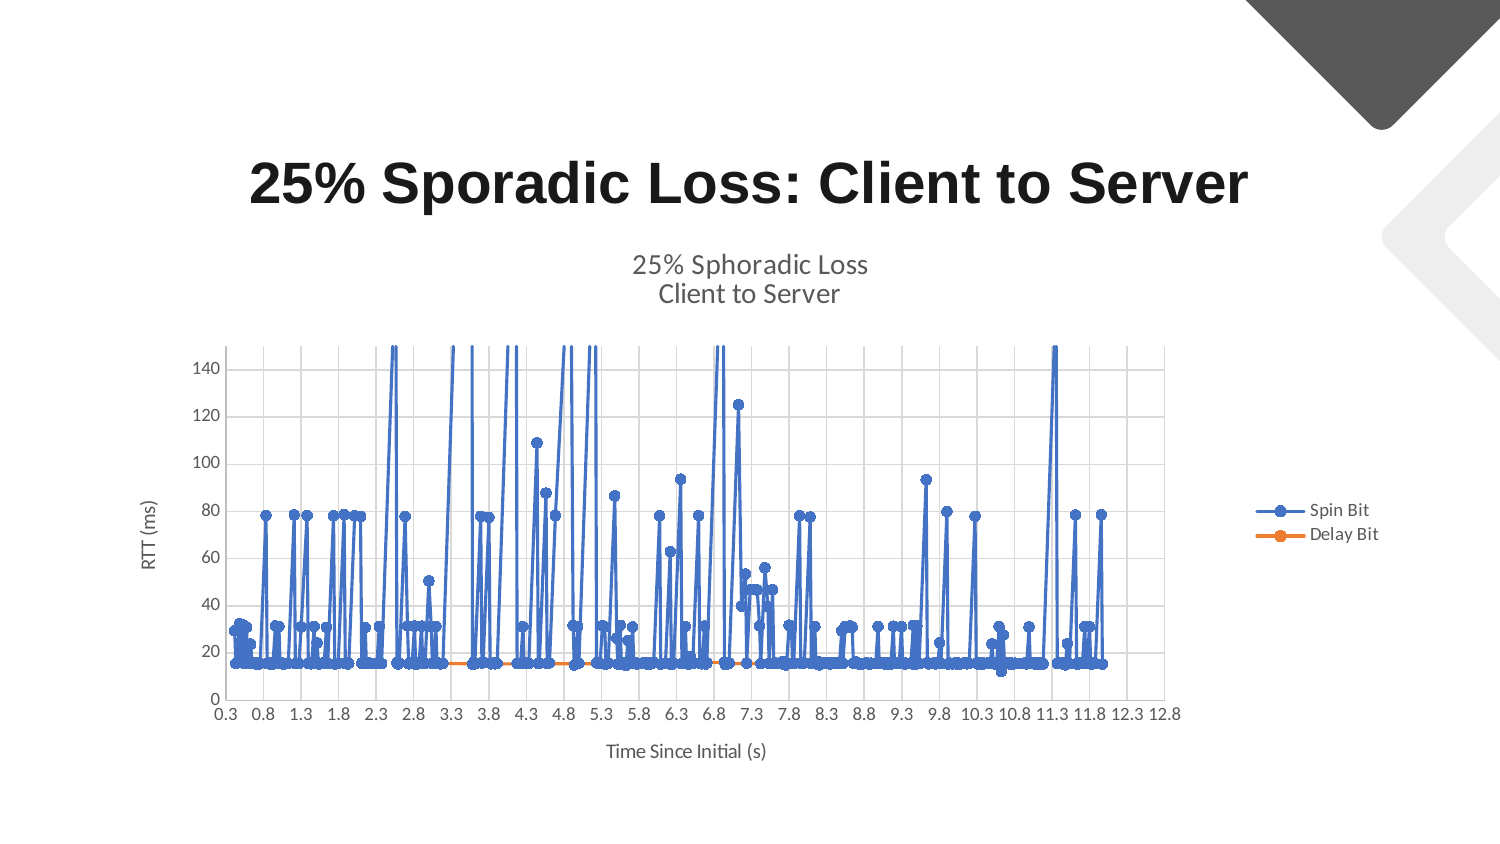

25% Sporadic Loss: Client to Server

### Chart: 25% Sphoradic Loss
Client to Server

| Category |  |  |
|---|---|---|